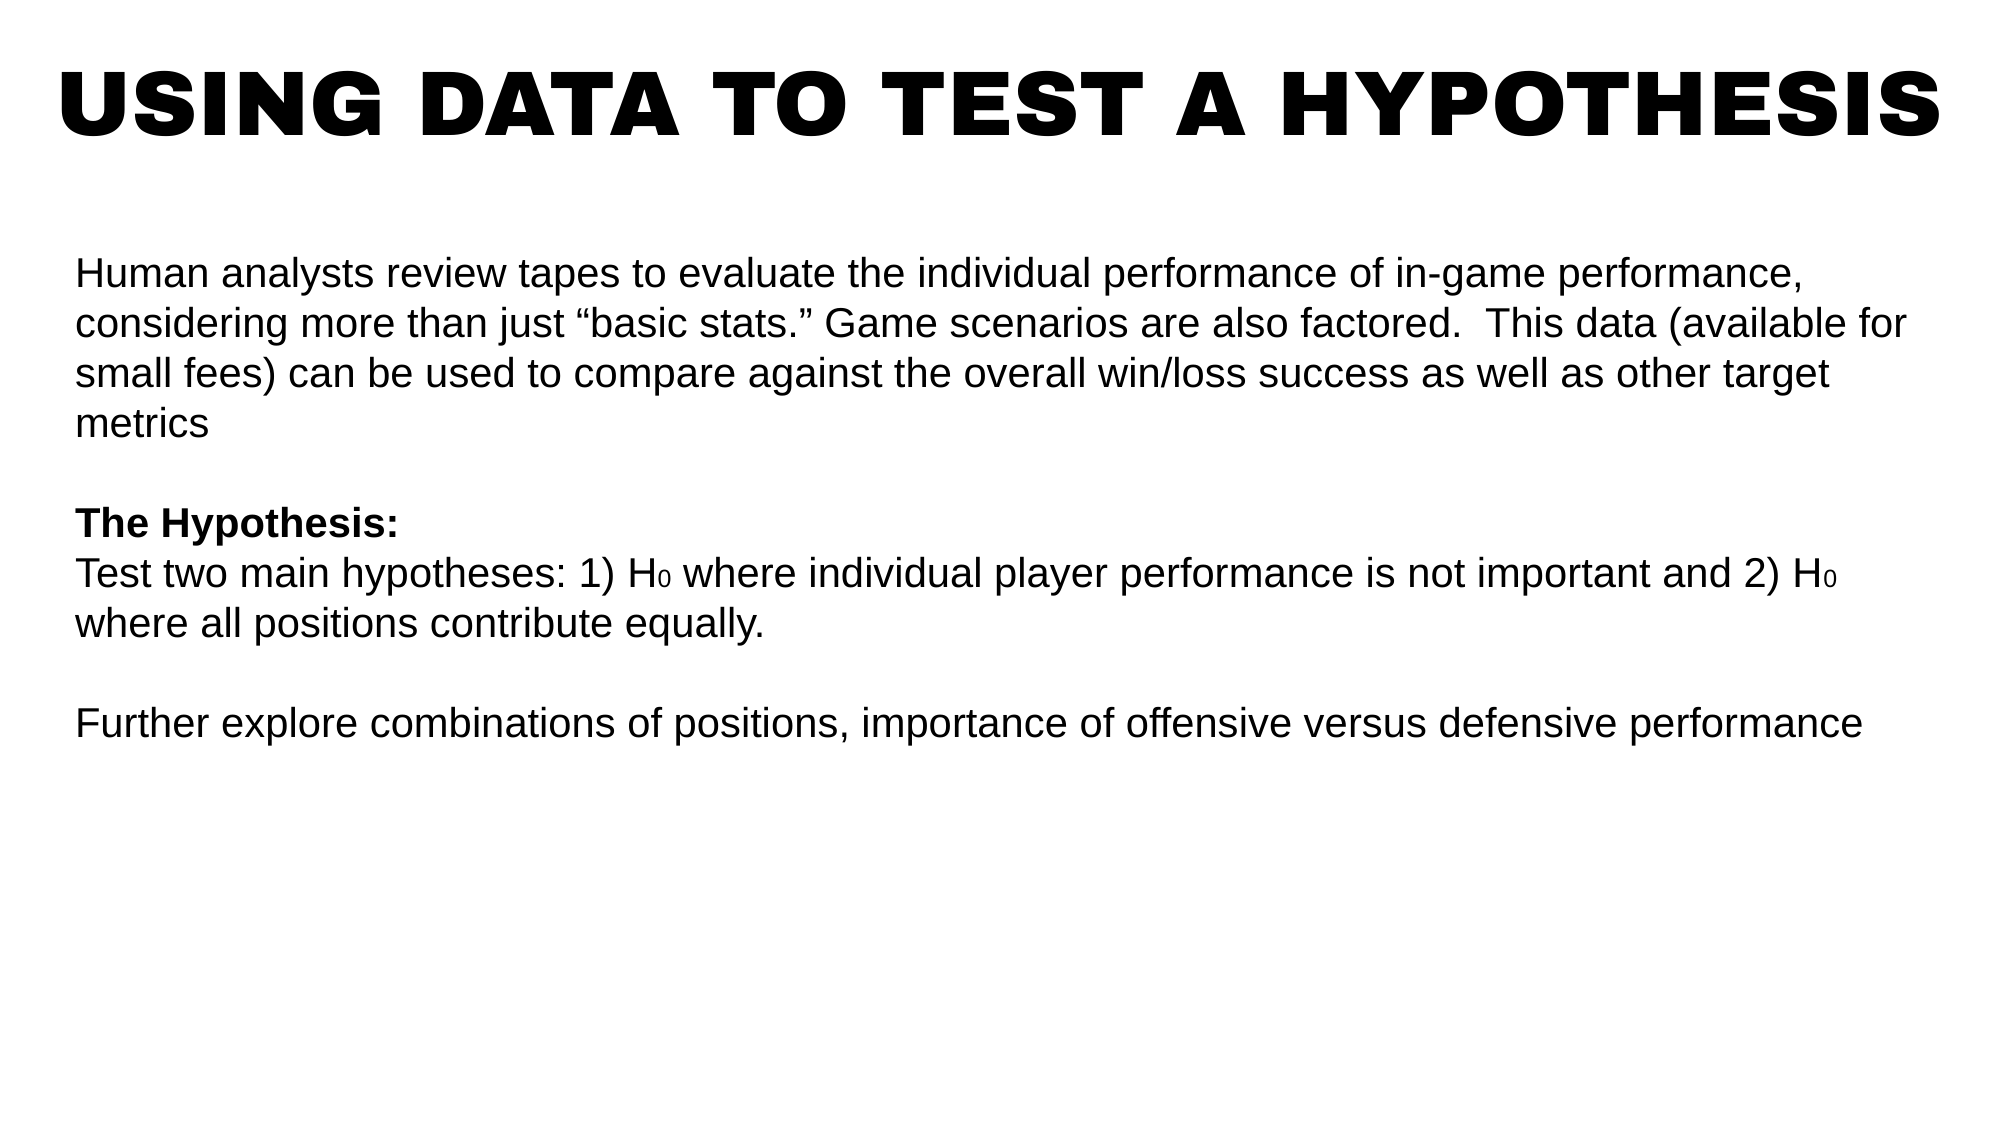

USING DATA TO TEST A HYPOTHESIS
Human analysts review tapes to evaluate the individual performance of in-game performance, considering more than just “basic stats.” Game scenarios are also factored.  This data (available for small fees) can be used to compare against the overall win/loss success as well as other target metrics

The Hypothesis:
Test two main hypotheses: 1) H0 where individual player performance is not important and 2) H0 where all positions contribute equally.

Further explore combinations of positions, importance of offensive versus defensive performance